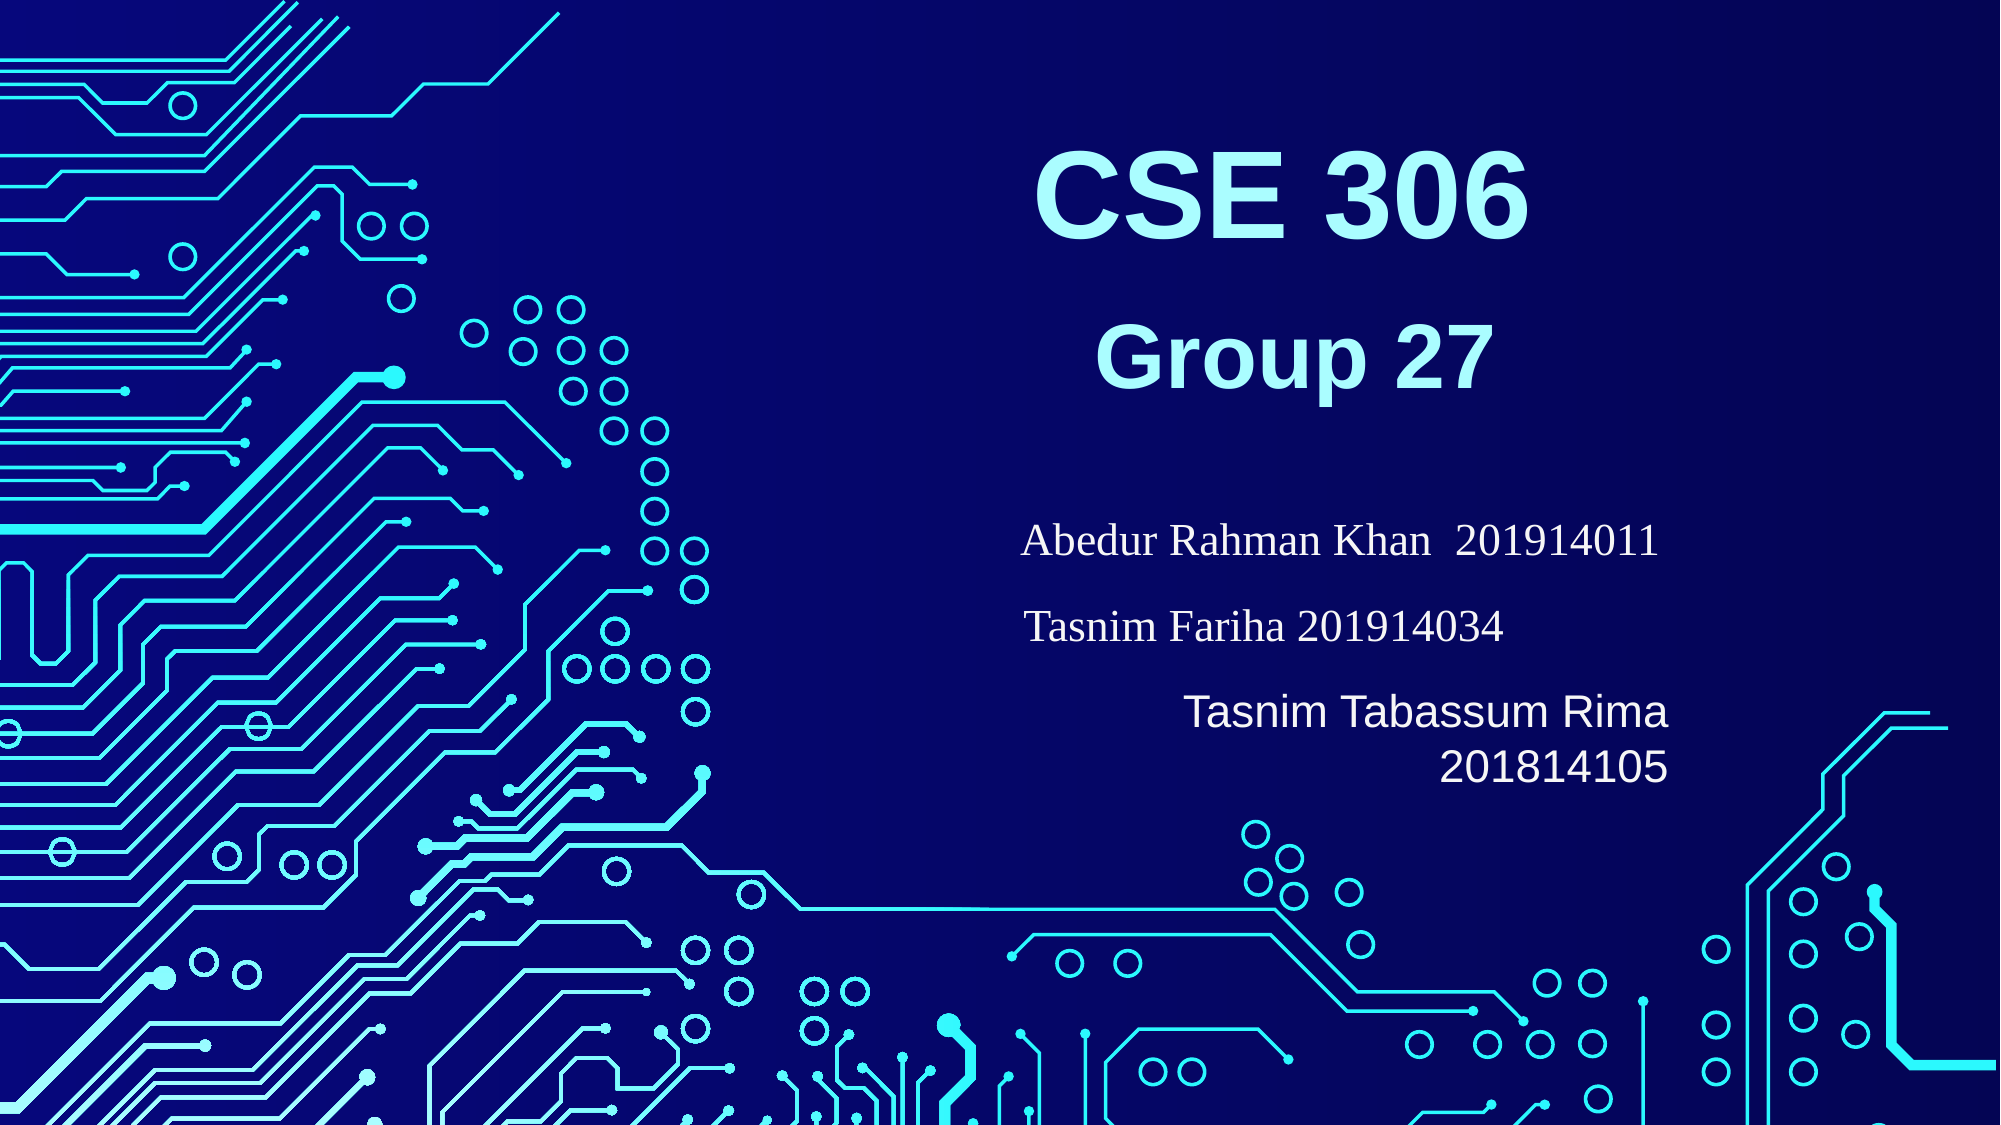

CSE 306
Group 27
Abedur Rahman Khan  201914011
Tasnim Fariha 201914034
Tasnim Tabassum Rima 201814105